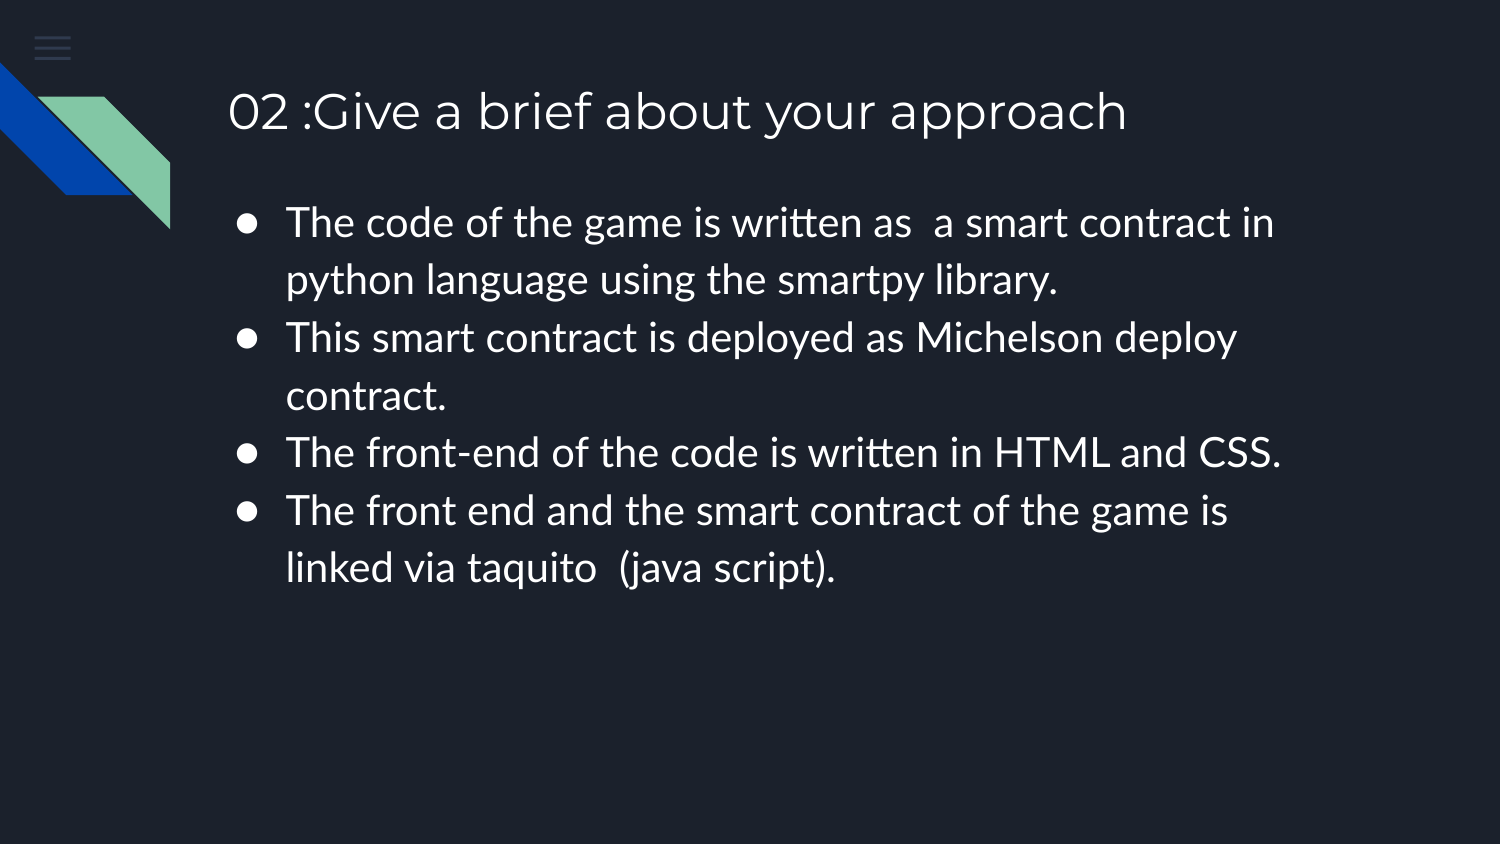

# 02 :Give a brief about your approach
The code of the game is written as  a smart contract in python language using the smartpy library.
This smart contract is deployed as Michelson deploy contract.
The front-end of the code is written in HTML and CSS.
The front end and the smart contract of the game is linked via taquito  (java script).